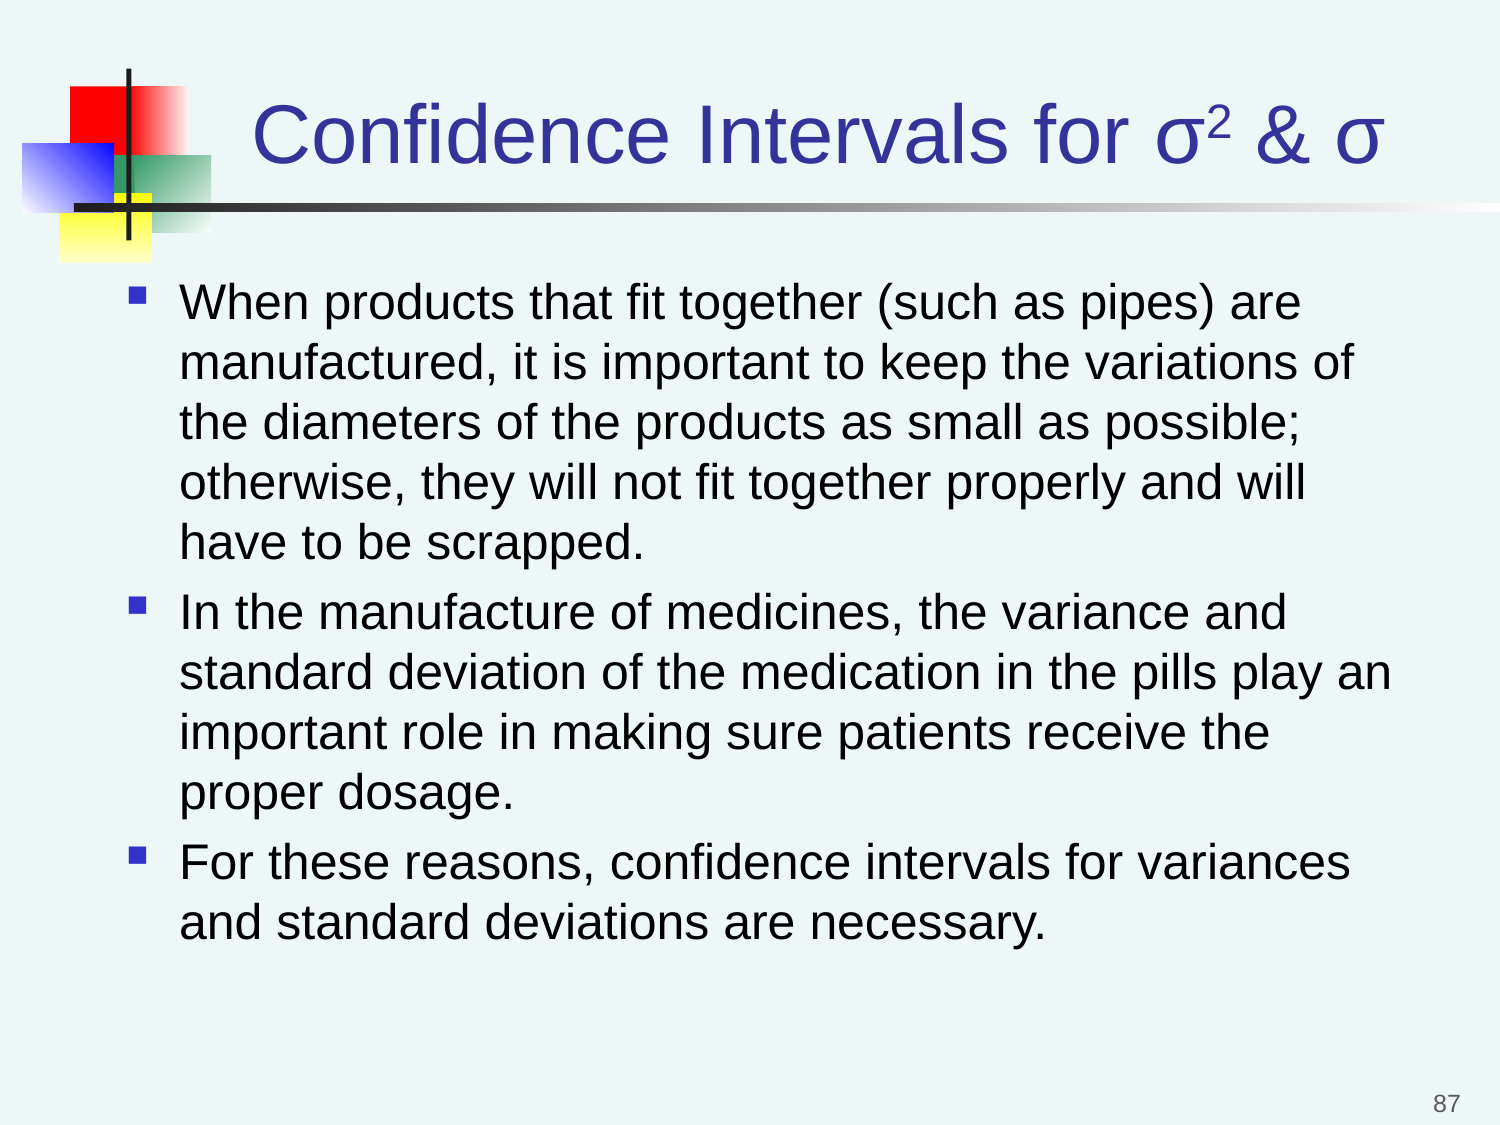

# Confidence Intervals for σ2 & σ
When products that fit together (such as pipes) are manufactured, it is important to keep the variations of the diameters of the products as small as possible; otherwise, they will not fit together properly and will have to be scrapped.
In the manufacture of medicines, the variance and standard deviation of the medication in the pills play an important role in making sure patients receive the proper dosage.
For these reasons, confidence intervals for variances and standard deviations are necessary.
87